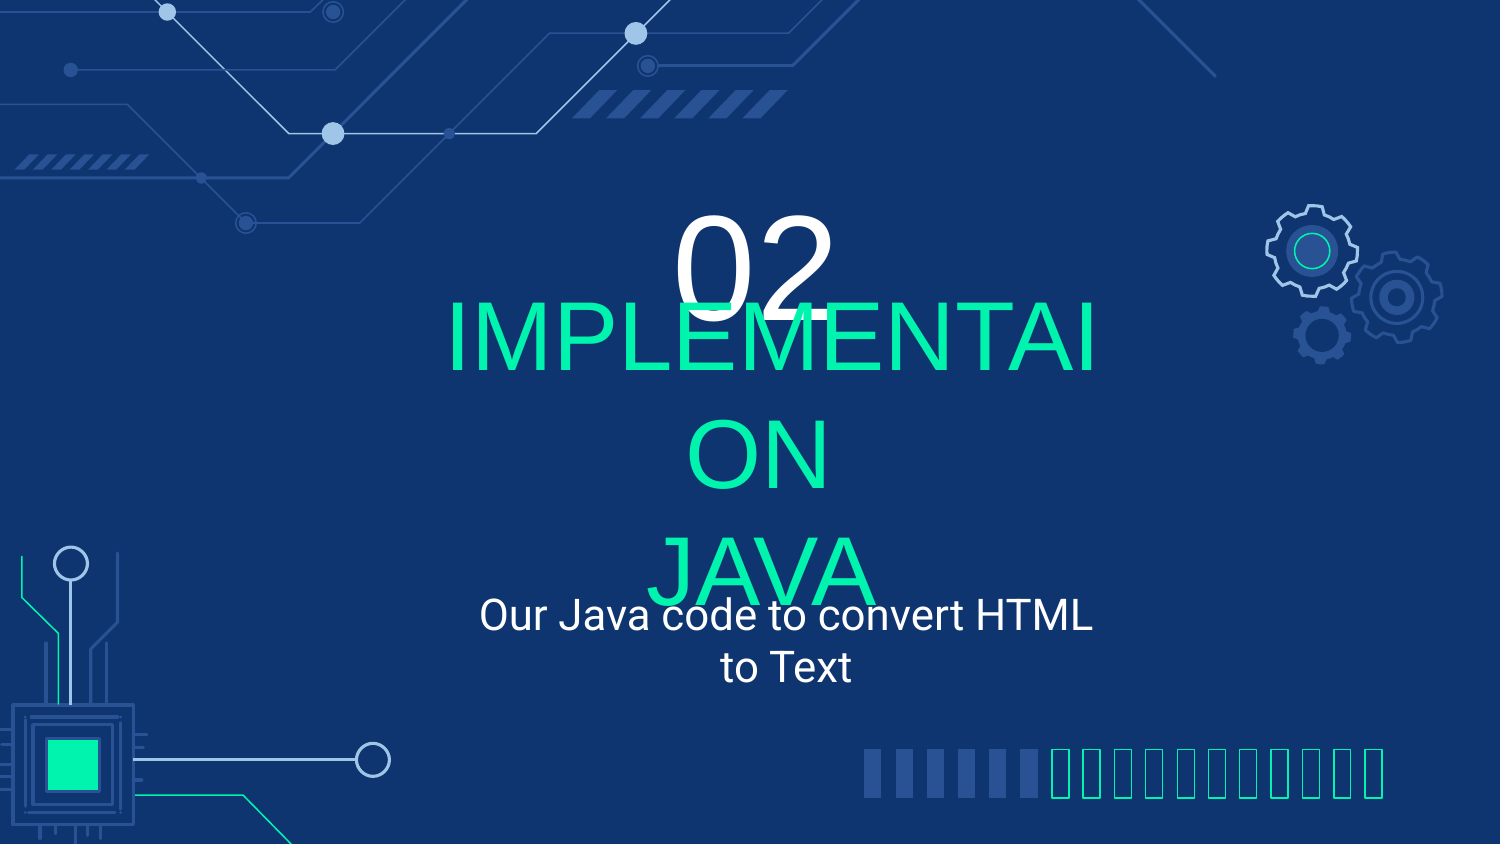

02
# IMPLEMENTAION JAVA
Our Java code to convert HTML to Text